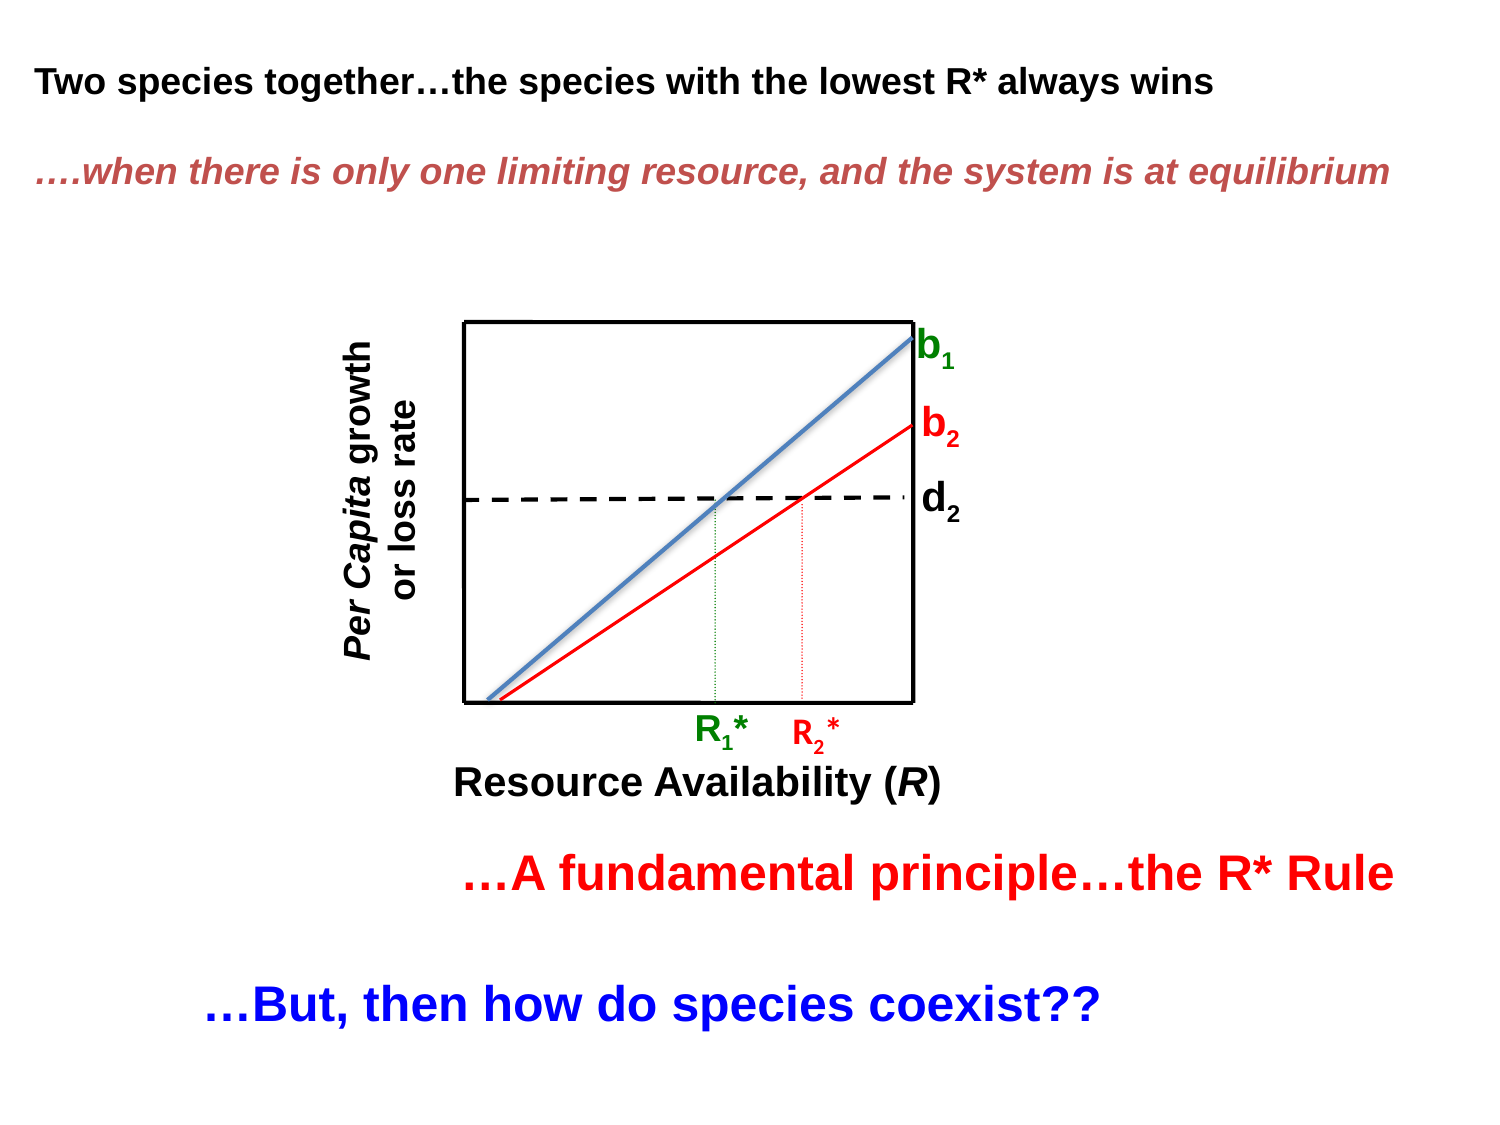

Two species together…the species with the lowest R* always wins

….when there is only one limiting resource, and the system is at equilibrium
b1

b2

Per Capita growth
or loss rate
d2

    R1*
R2*

Resource Availability (R)
…A fundamental principle…the R* Rule
…But, then how do species coexist??